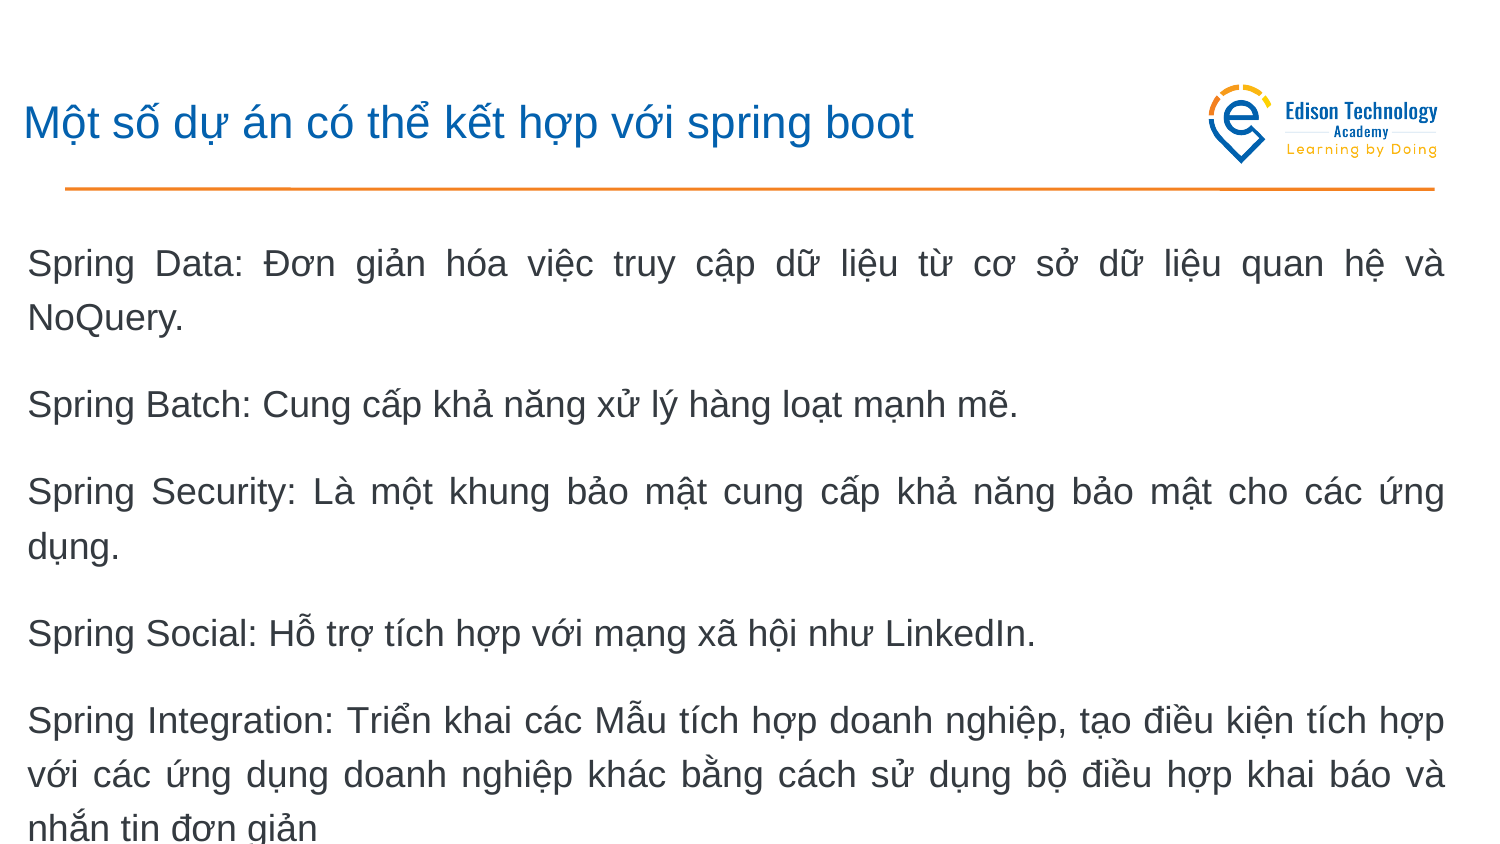

# Một số dự án có thể kết hợp với spring boot
Spring Data: Đơn giản hóa việc truy cập dữ liệu từ cơ sở dữ liệu quan hệ và NoQuery.
Spring Batch: Cung cấp khả năng xử lý hàng loạt mạnh mẽ.
Spring Security: Là một khung bảo mật cung cấp khả năng bảo mật cho các ứng dụng.
Spring Social: Hỗ trợ tích hợp với mạng xã hội như LinkedIn.
Spring Integration: Triển khai các Mẫu tích hợp doanh nghiệp, tạo điều kiện tích hợp với các ứng dụng doanh nghiệp khác bằng cách sử dụng bộ điều hợp khai báo và nhắn tin đơn giản